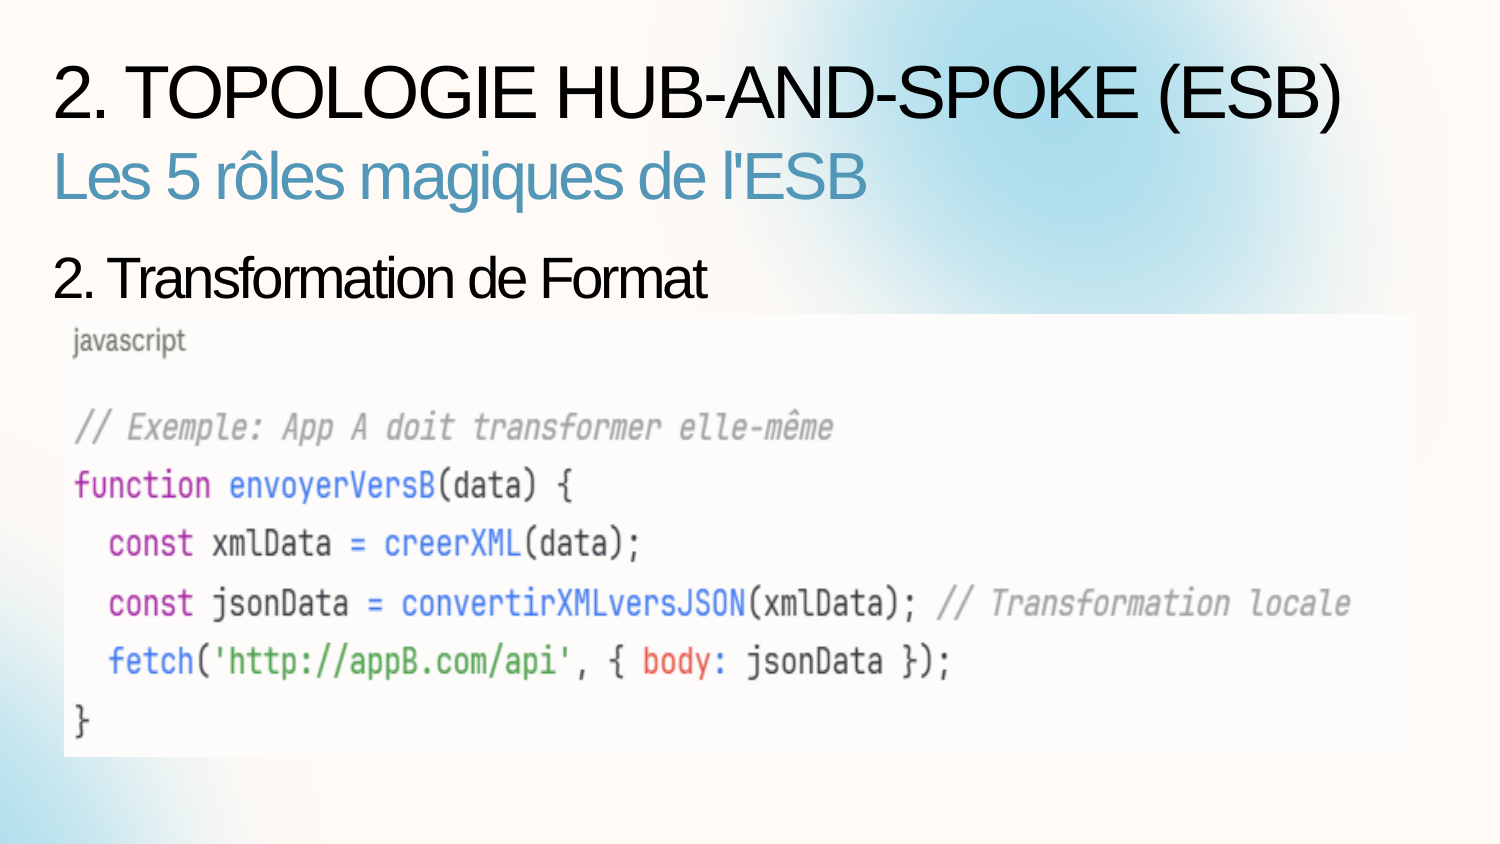

2. TOPOLOGIE HUB-AND-SPOKE (ESB)
Les 5 rôles magiques de l'ESB
2. Transformation de Format